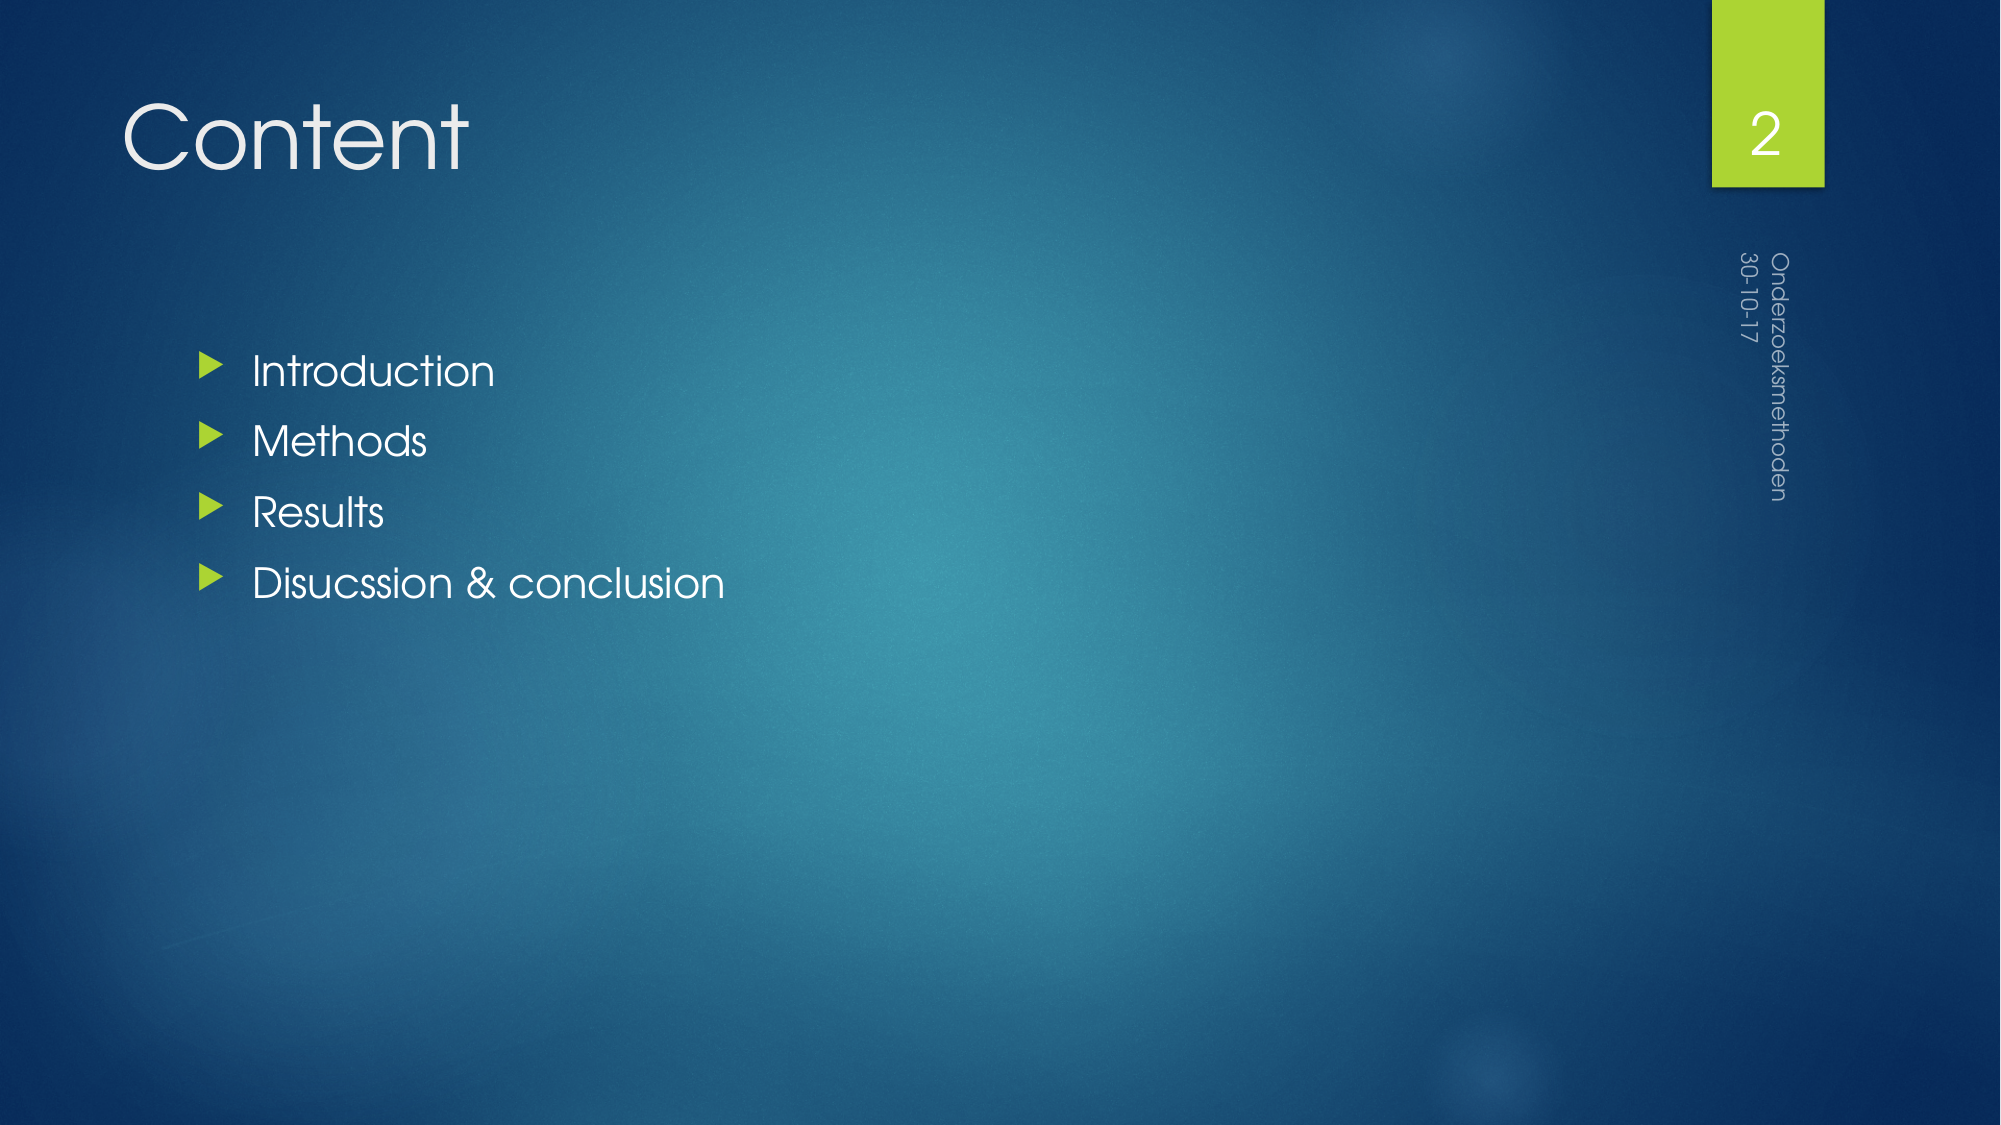

2
# Content
30-10-17
Introduction
Methods
Results
Disucssion & conclusion
Onderzoeksmethoden